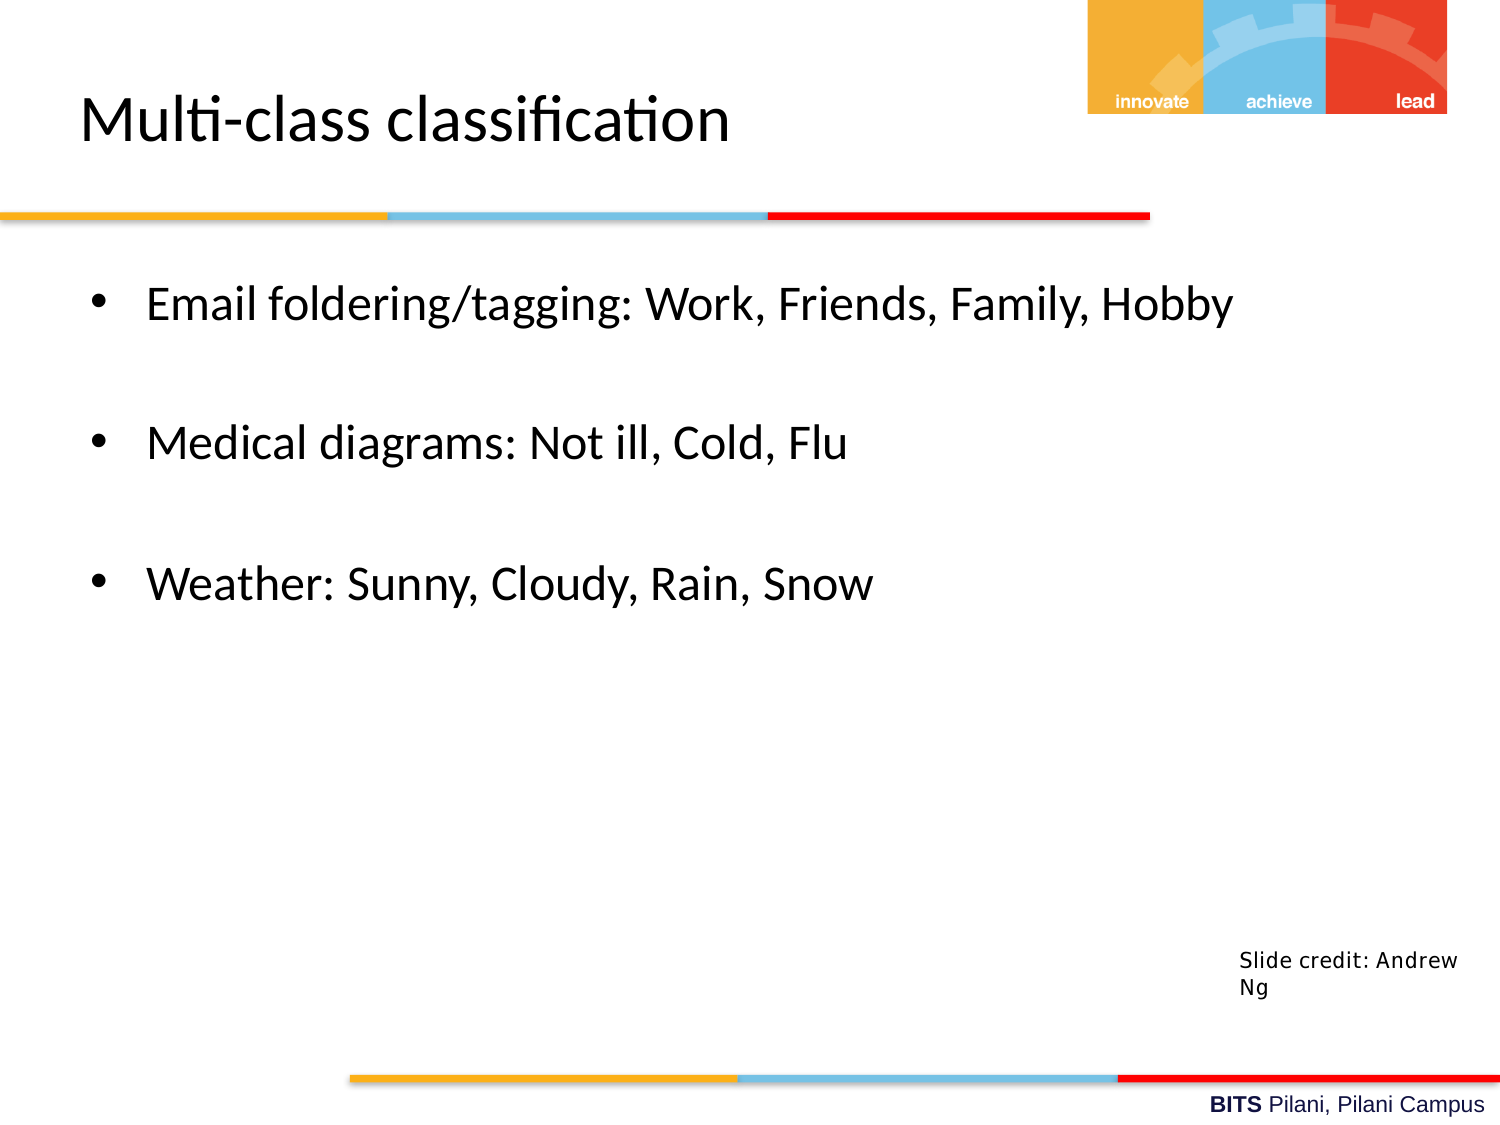

# Multi-class classification
Email foldering/tagging: Work, Friends, Family, Hobby

Medical diagrams: Not ill, Cold, Flu

Weather: Sunny, Cloudy, Rain, Snow
Slide credit: Andrew Ng